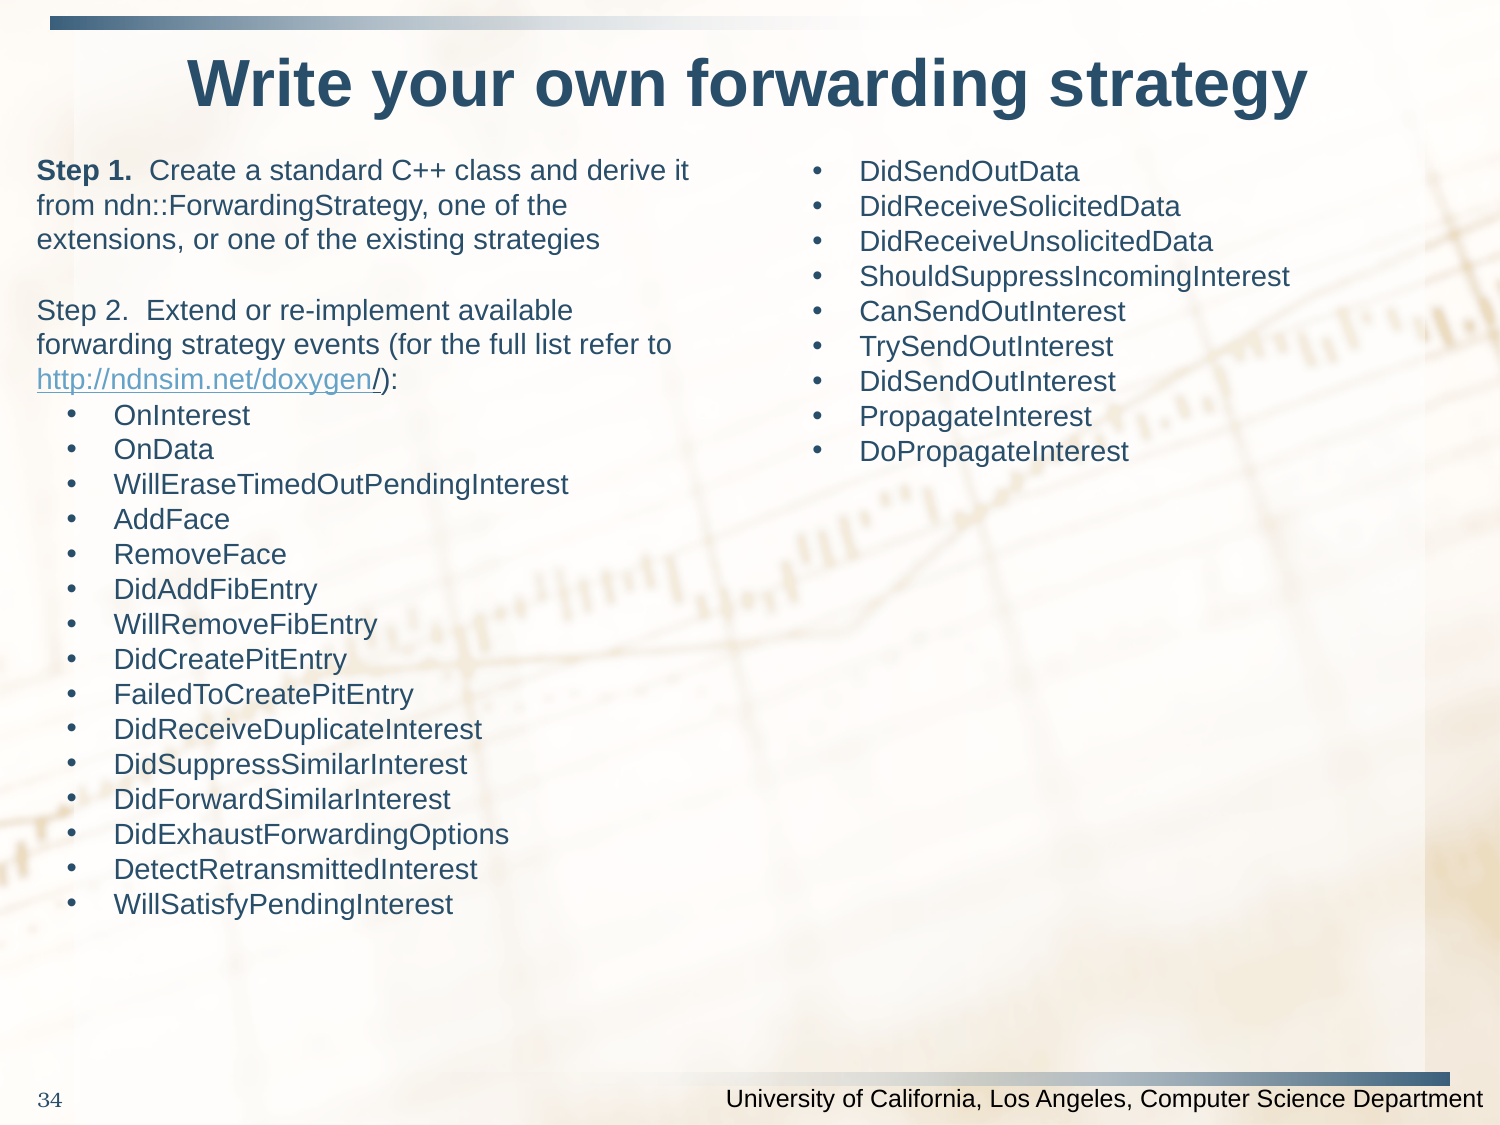

# Write your own forwarding strategy
Step 1.  Create a standard C++ class and derive it from ndn::ForwardingStrategy, one of the extensions, or one of the existing strategies

Step 2.  Extend or re-implement available forwarding strategy events (for the full list refer to http://ndnsim.net/doxygen/):
OnInterest
OnData
WillEraseTimedOutPendingInterest
AddFace
RemoveFace
DidAddFibEntry
WillRemoveFibEntry
DidCreatePitEntry
FailedToCreatePitEntry
DidReceiveDuplicateInterest
DidSuppressSimilarInterest
DidForwardSimilarInterest
DidExhaustForwardingOptions
DetectRetransmittedInterest
WillSatisfyPendingInterest
DidSendOutData
DidReceiveSolicitedData
DidReceiveUnsolicitedData
ShouldSuppressIncomingInterest
CanSendOutInterest
TrySendOutInterest
DidSendOutInterest
PropagateInterest
DoPropagateInterest

34